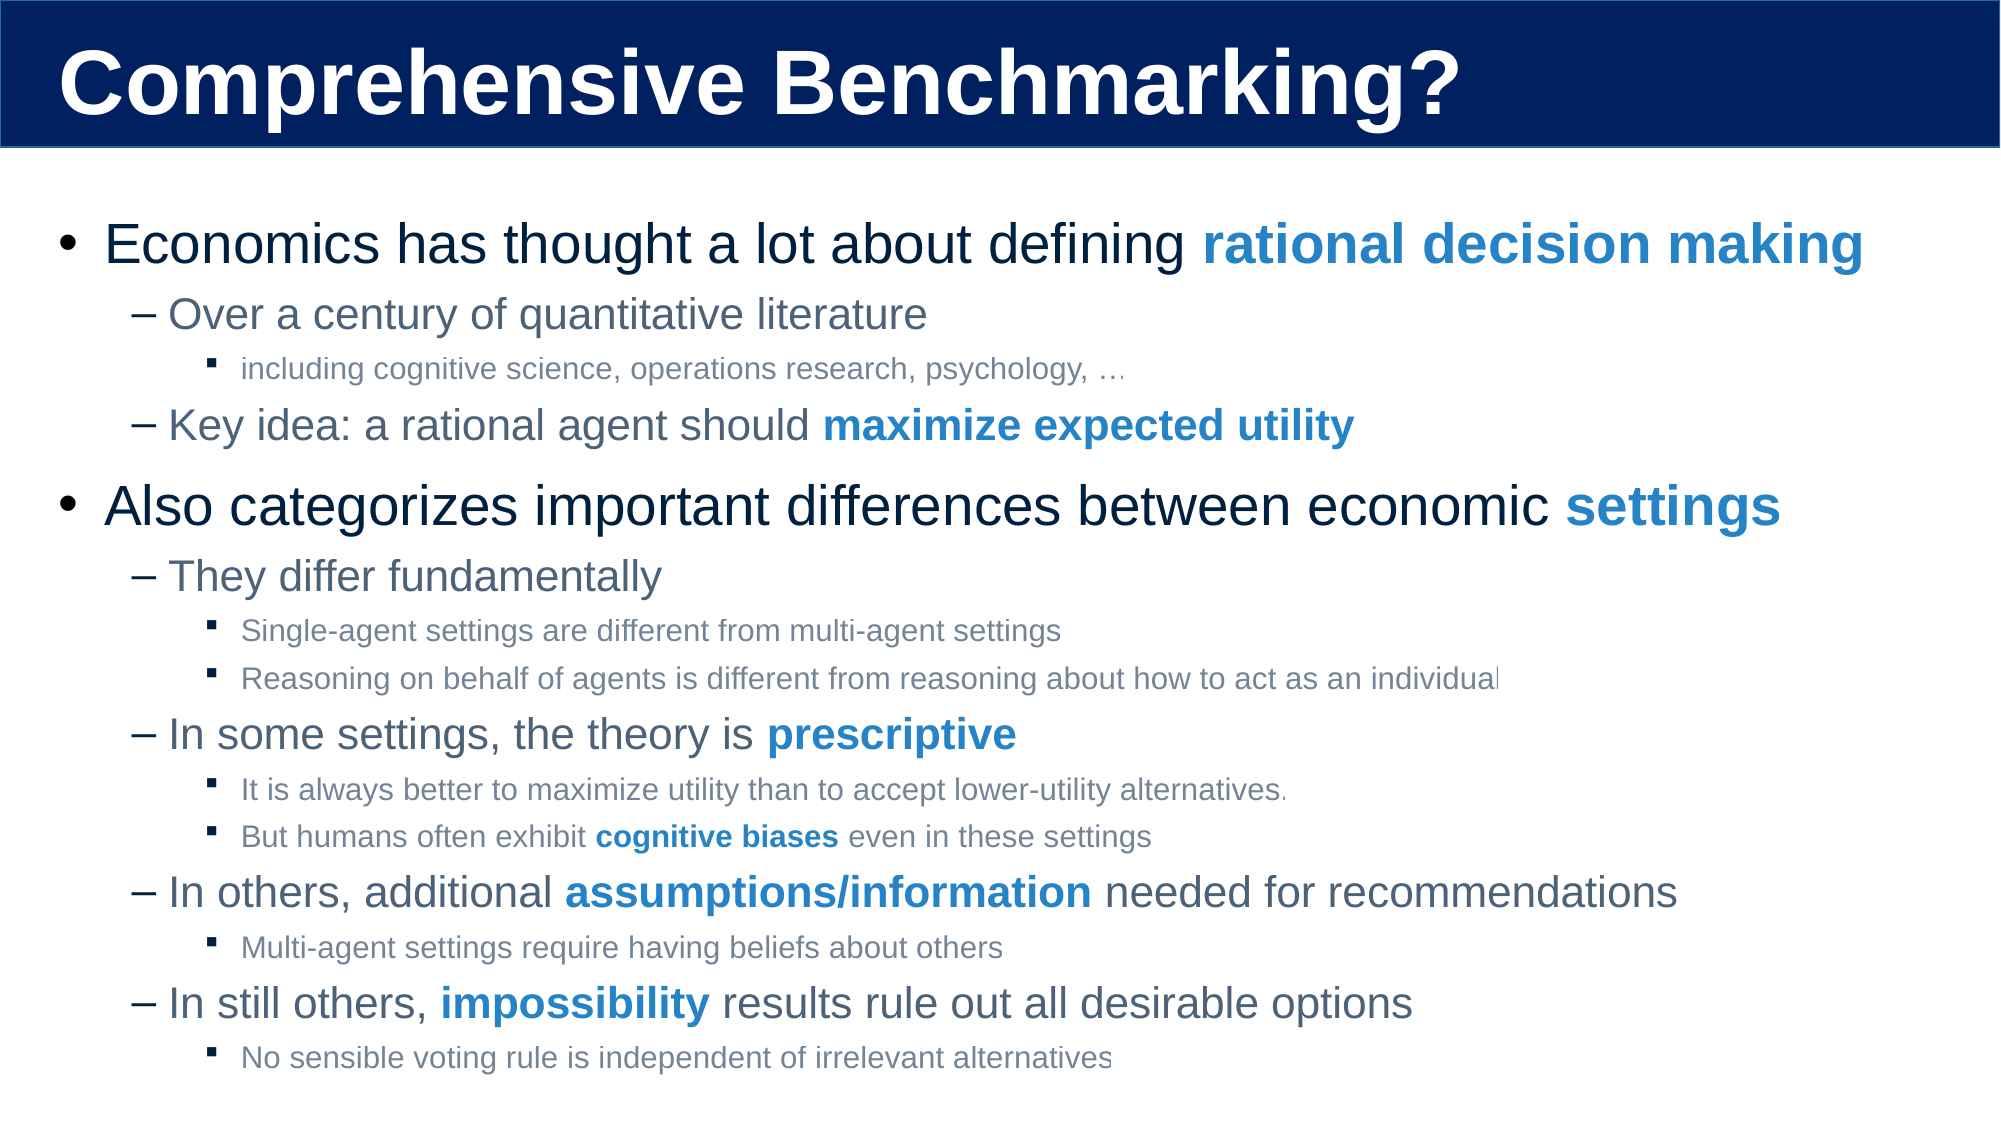

# Comprehensive Benchmarking?
Economics has thought a lot about defining rational decision making
Over a century of quantitative literature
including cognitive science, operations research, psychology, …
Key idea: a rational agent should maximize expected utility
Also categorizes important differences between economic settings
They differ fundamentally
Single-agent settings are different from multi-agent settings
Reasoning on behalf of agents is different from reasoning about how to act as an individual
In some settings, the theory is prescriptive
It is always better to maximize utility than to accept lower-utility alternatives.
But humans often exhibit cognitive biases even in these settings
In others, additional assumptions/information needed for recommendations
Multi-agent settings require having beliefs about others
In still others, impossibility results rule out all desirable options
No sensible voting rule is independent of irrelevant alternatives